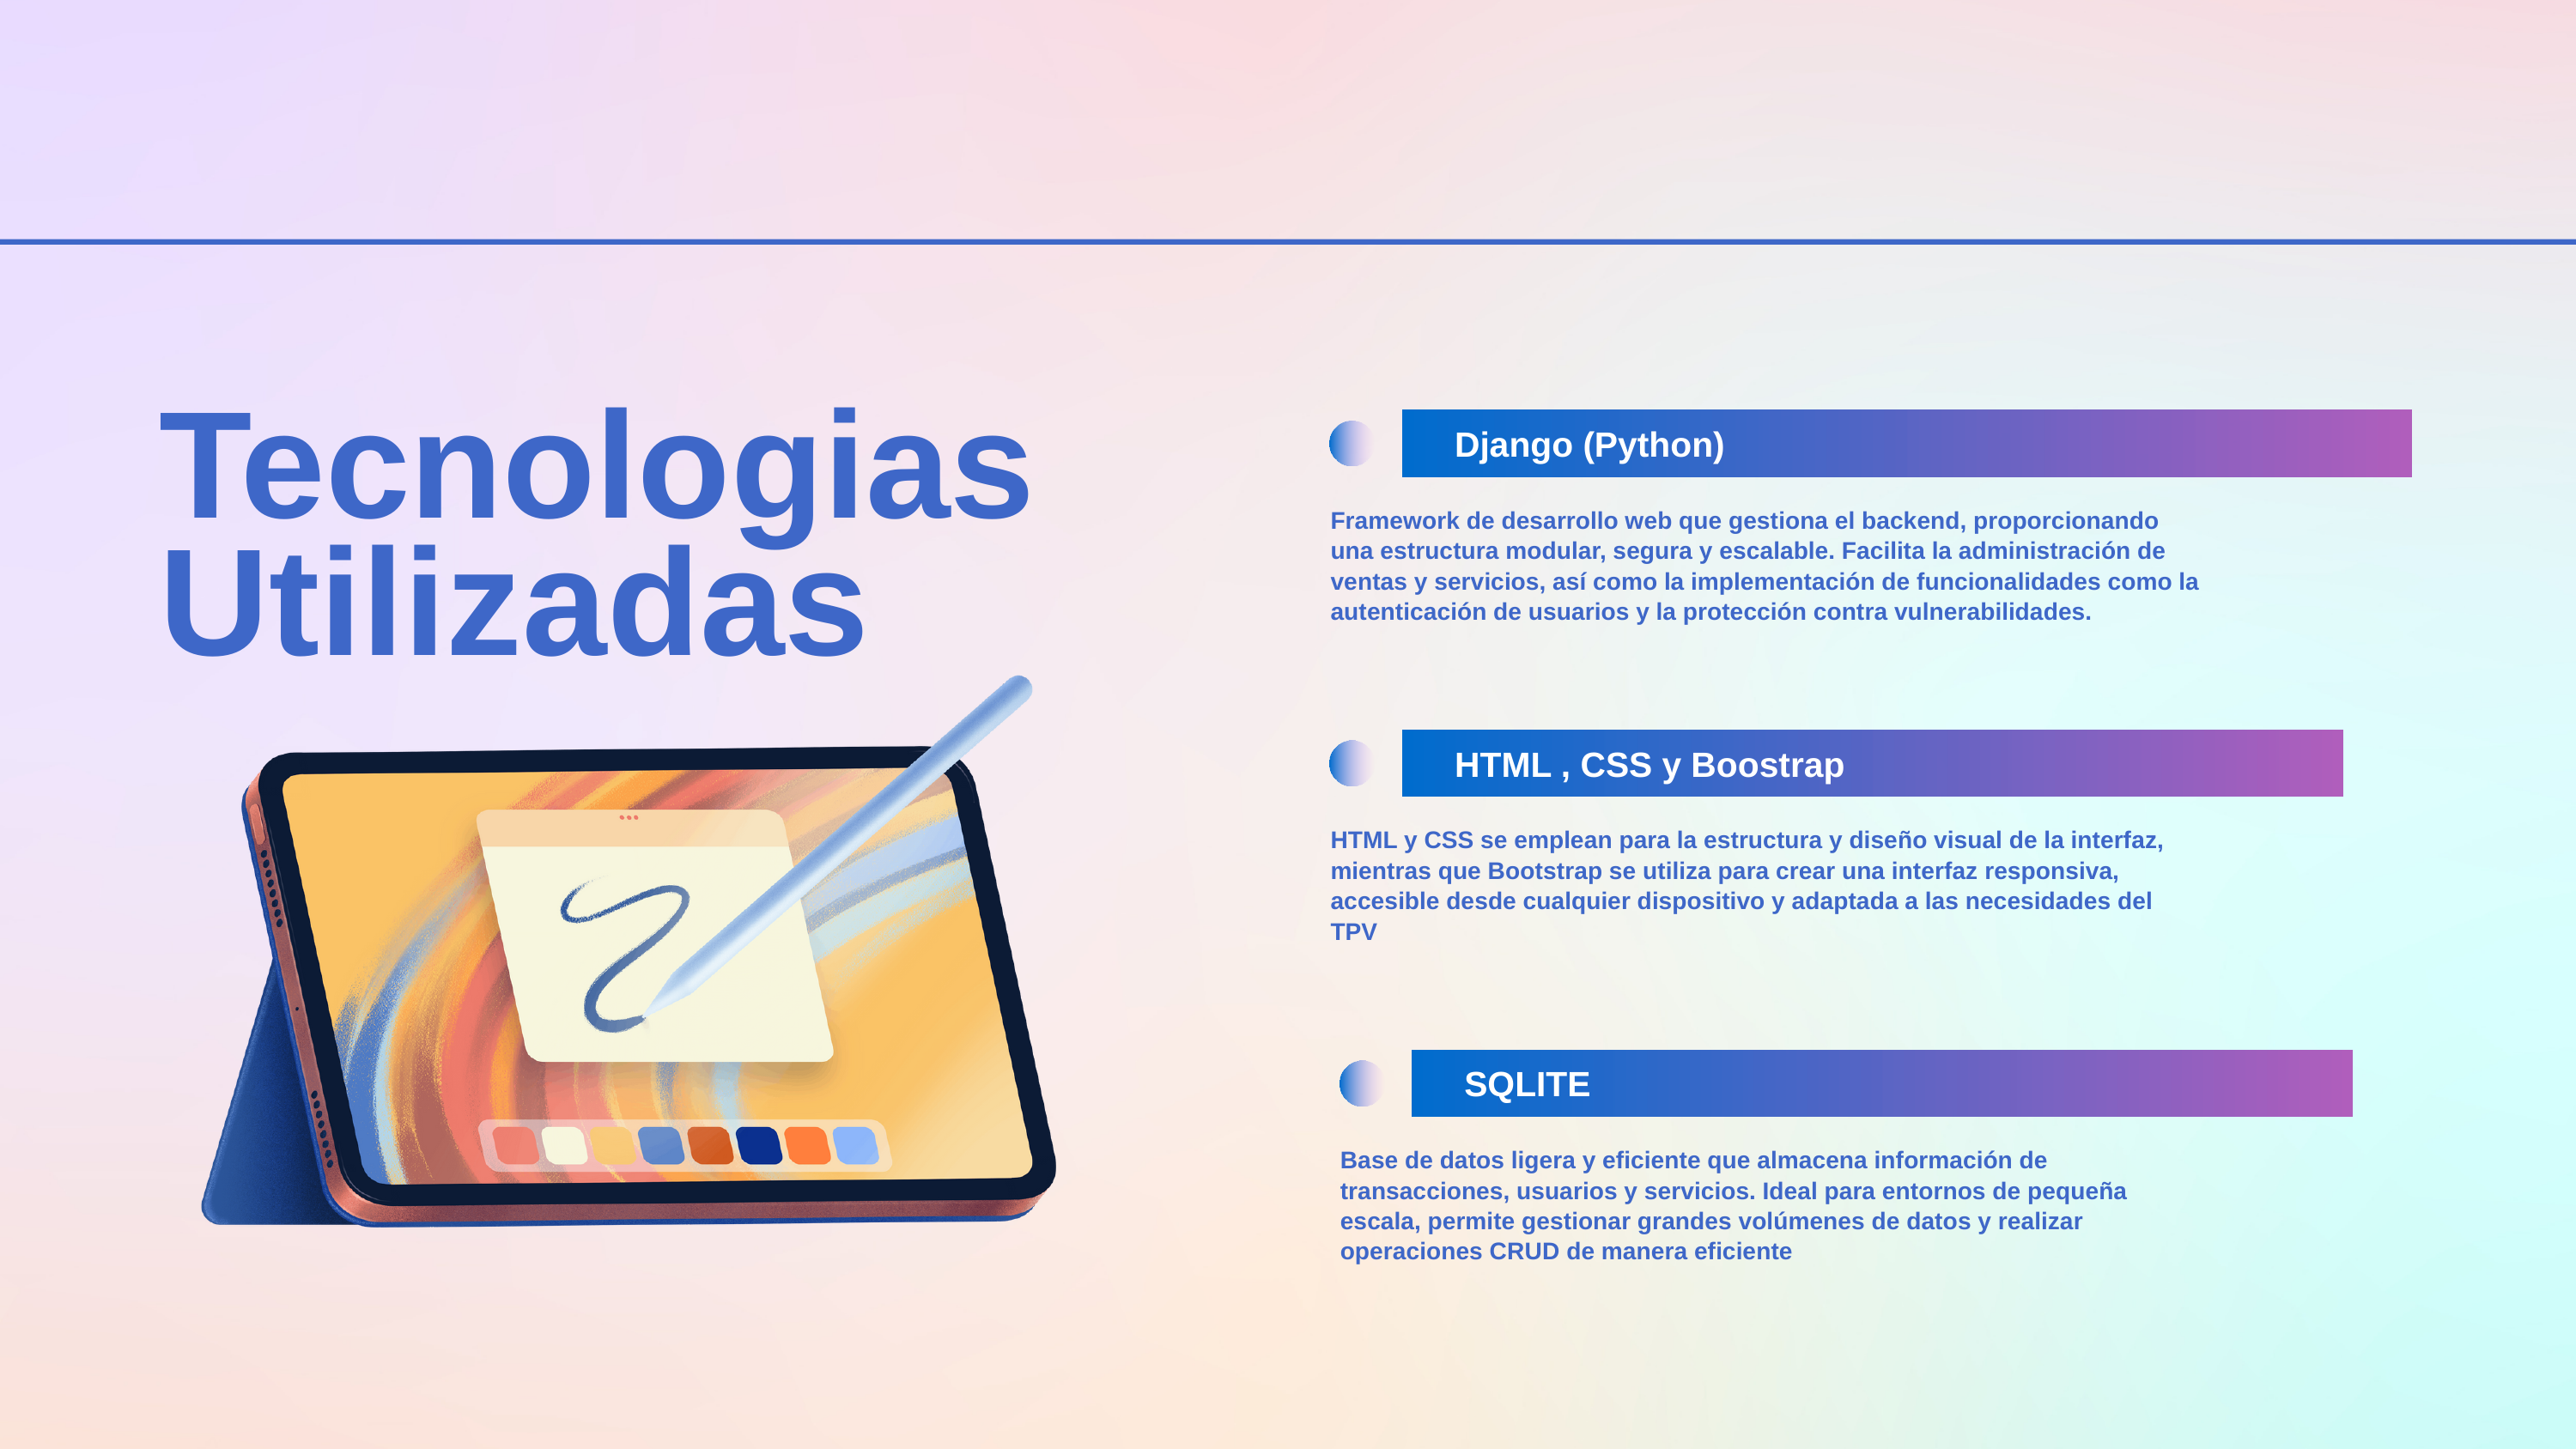

Tecnologias
Django (Python)

Framework de desarrollo web que gestiona el backend, proporcionando una estructura modular, segura y escalable. Facilita la administración de ventas y servicios, así como la implementación de funcionalidades como la autenticación de usuarios y la protección contra vulnerabilidades.
Utilizadas

HTML , CSS y Boostrap

HTML y CSS se emplean para la estructura y diseño visual de la interfaz, mientras que Bootstrap se utiliza para crear una interfaz responsiva, accesible desde cualquier dispositivo y adaptada a las necesidades del TPV

SQLITE

Base de datos ligera y eficiente que almacena información de transacciones, usuarios y servicios. Ideal para entornos de pequeña escala, permite gestionar grandes volúmenes de datos y realizar operaciones CRUD de manera eficiente